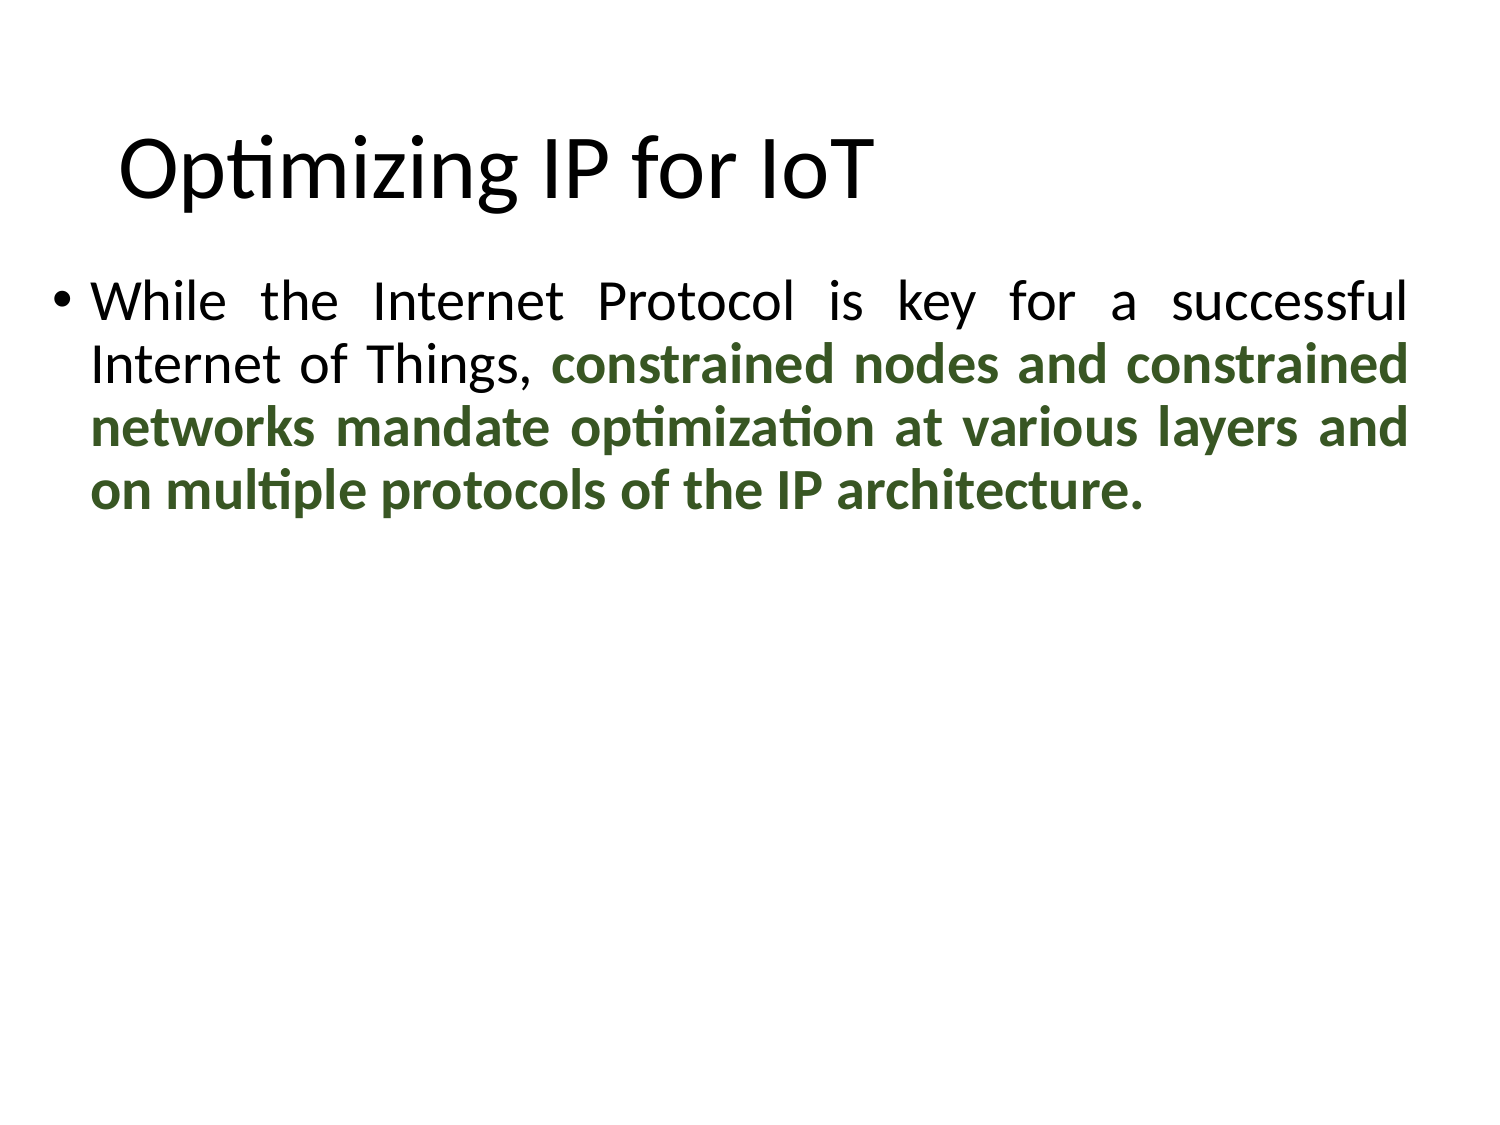

# Optimizing IP for IoT
While the Internet Protocol is key for a successful Internet of Things, constrained nodes and constrained networks mandate optimization at various layers and on multiple protocols of the IP architecture.